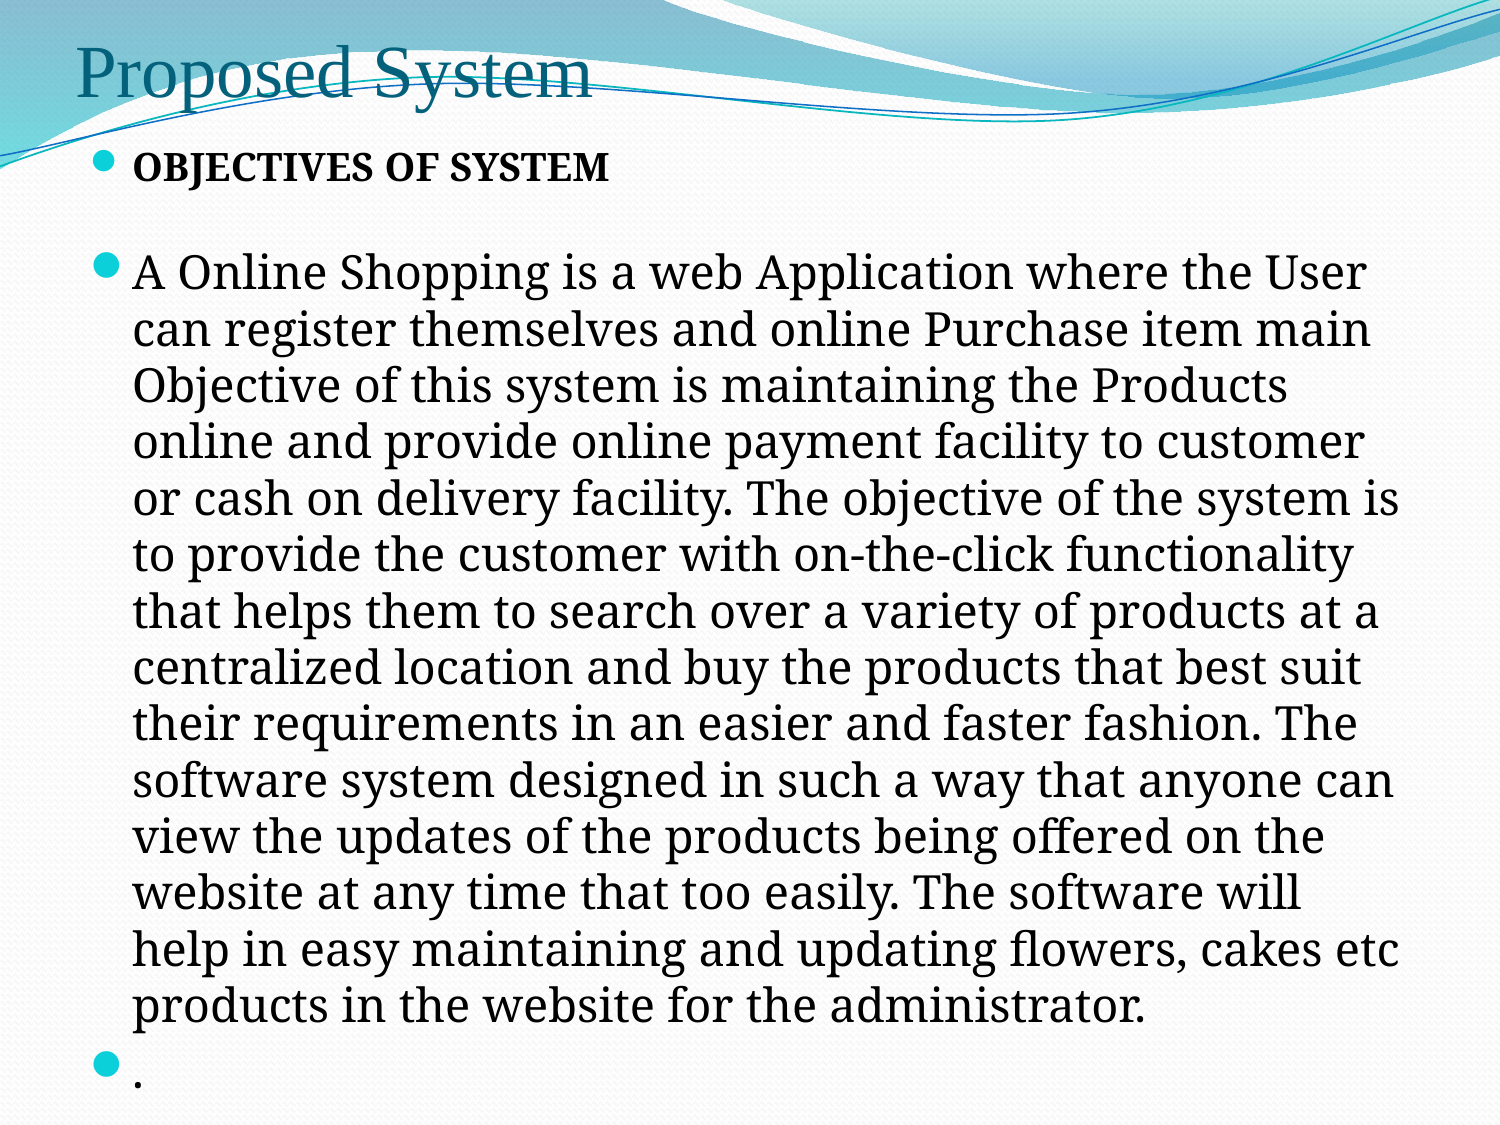

Proposed System

OBJECTIVES OF SYSTEM

A Online Shopping is a web Application where the User can register themselves and online Purchase item main Objective of this system is maintaining the Products online and provide online payment facility to customer or cash on delivery facility. The objective of the system is to provide the customer with on-the-click functionality that helps them to search over a variety of products at a centralized location and buy the products that best suit their requirements in an easier and faster fashion. The software system designed in such a way that anyone can view the updates of the products being offered on the website at any time that too easily. The software will help in easy maintaining and updating flowers, cakes etc products in the website for the administrator.
.